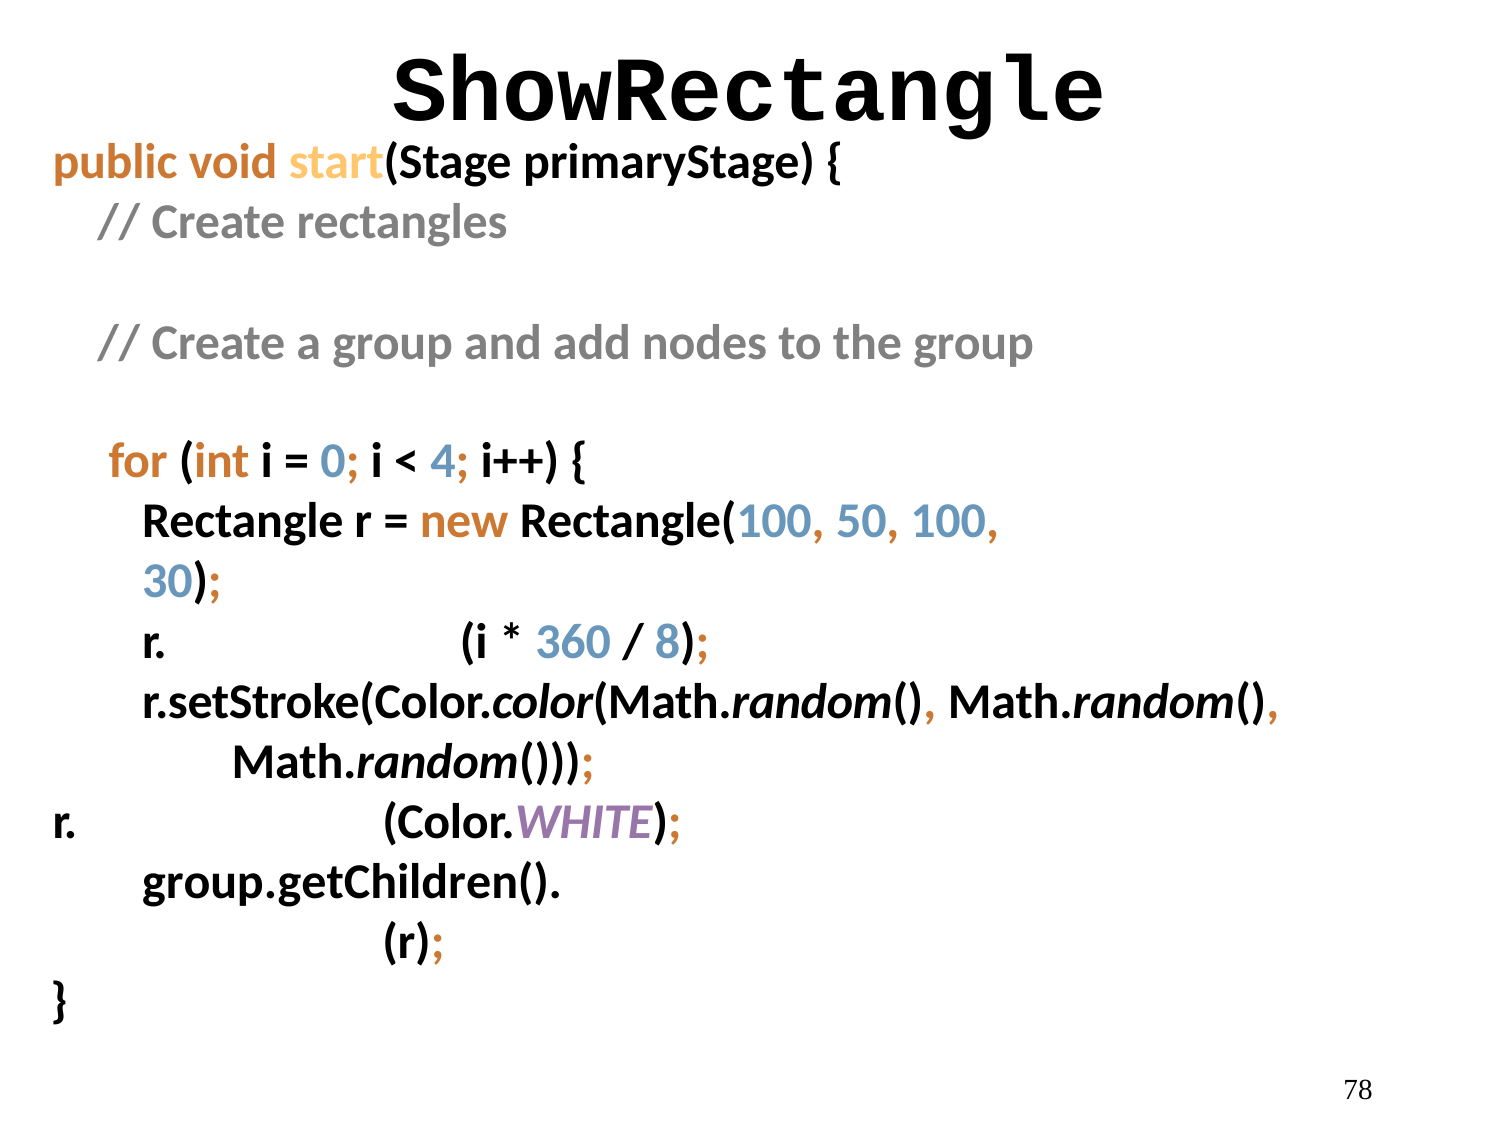

# ShowRectangle
public void start(Stage primaryStage) {
// Create rectangles
// Create a group and add nodes to the group  for (int i = 0; i < 4; i++) {
Rectangle r = new Rectangle(100, 50, 100, 30);
r.	(i * 360 / 8);
r.setStroke(Color.color(Math.random(), Math.random(),  Math.random()));
r.	(Color.WHITE);  group.getChildren().	(r);
}
78